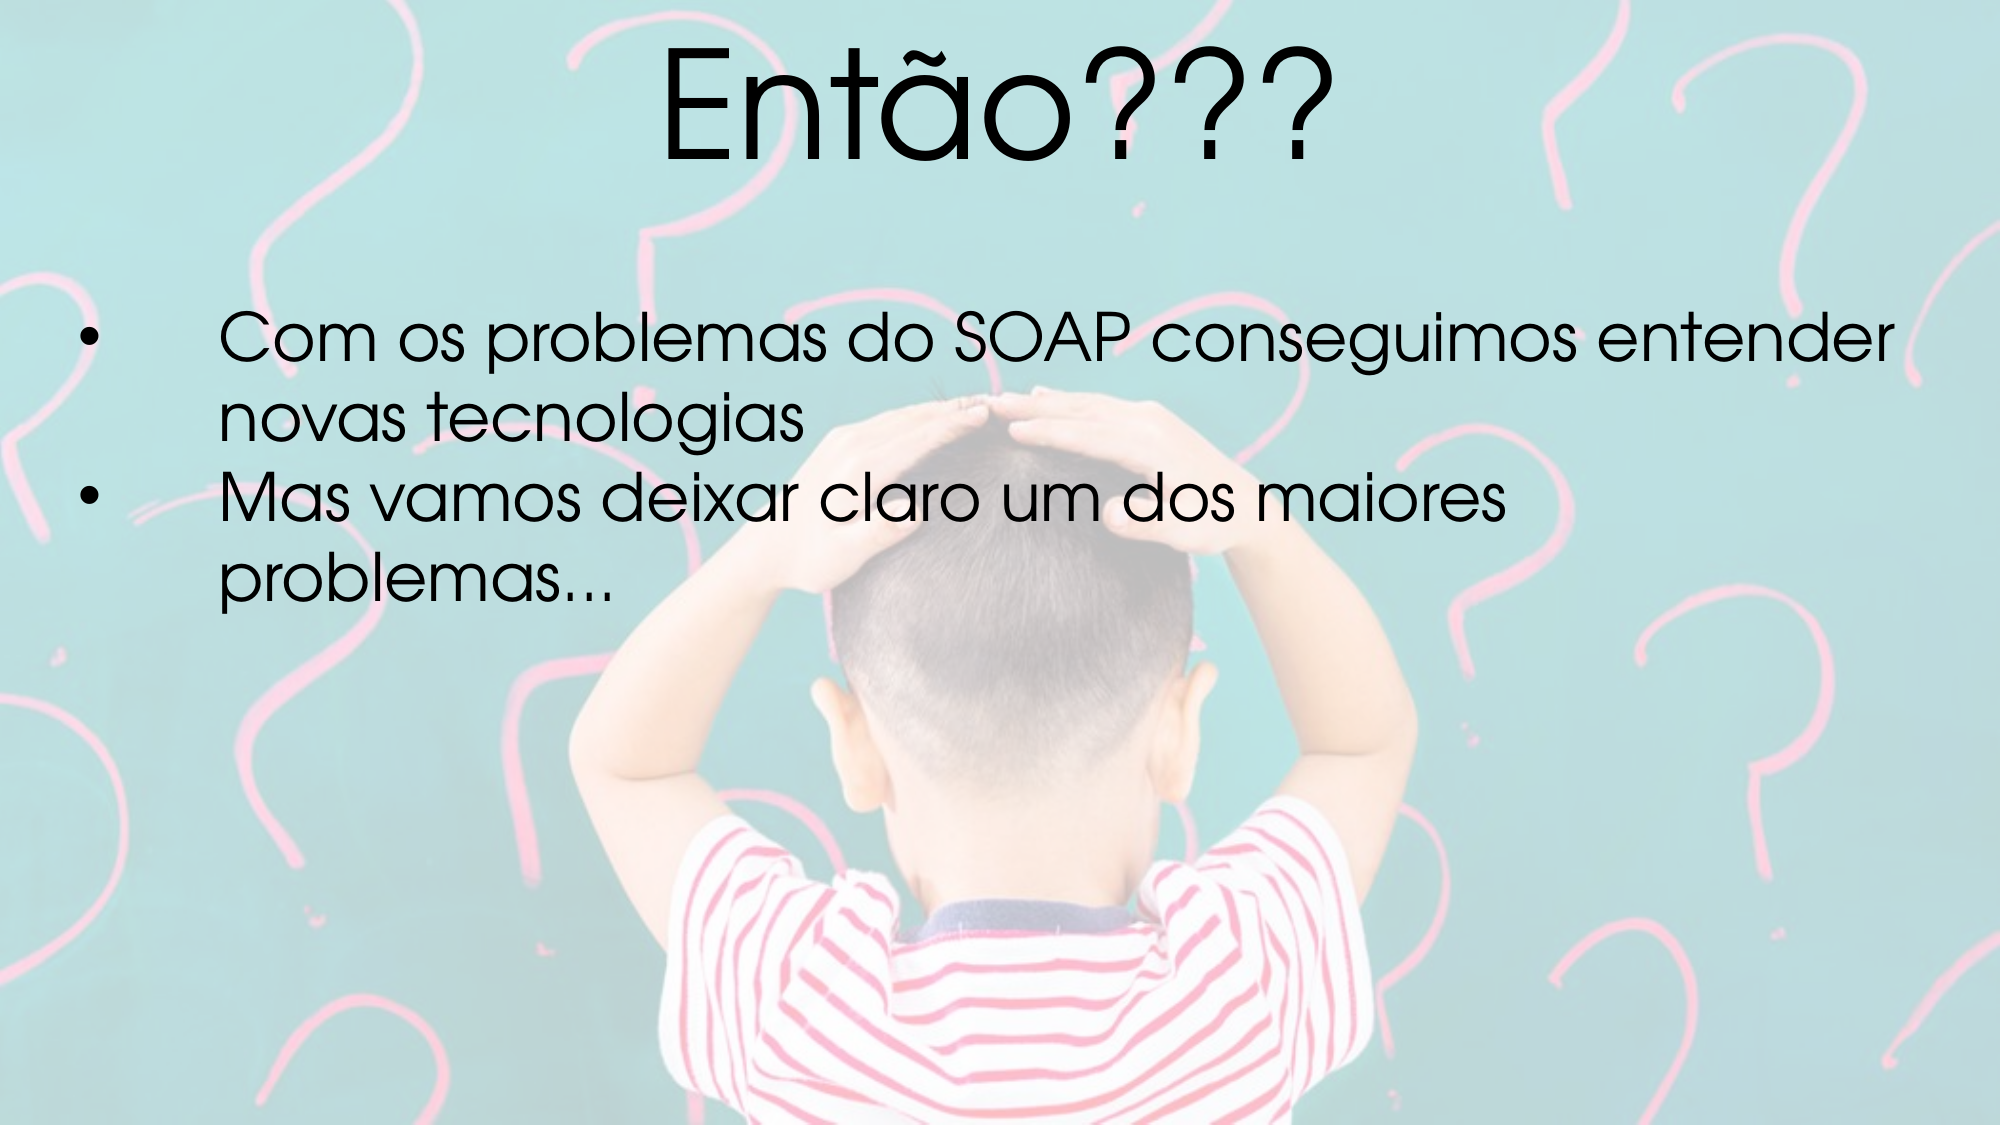

# Então???

Com os problemas do SOAP conseguimos entender novas tecnologias
Mas vamos deixar claro um dos maiores problemas...